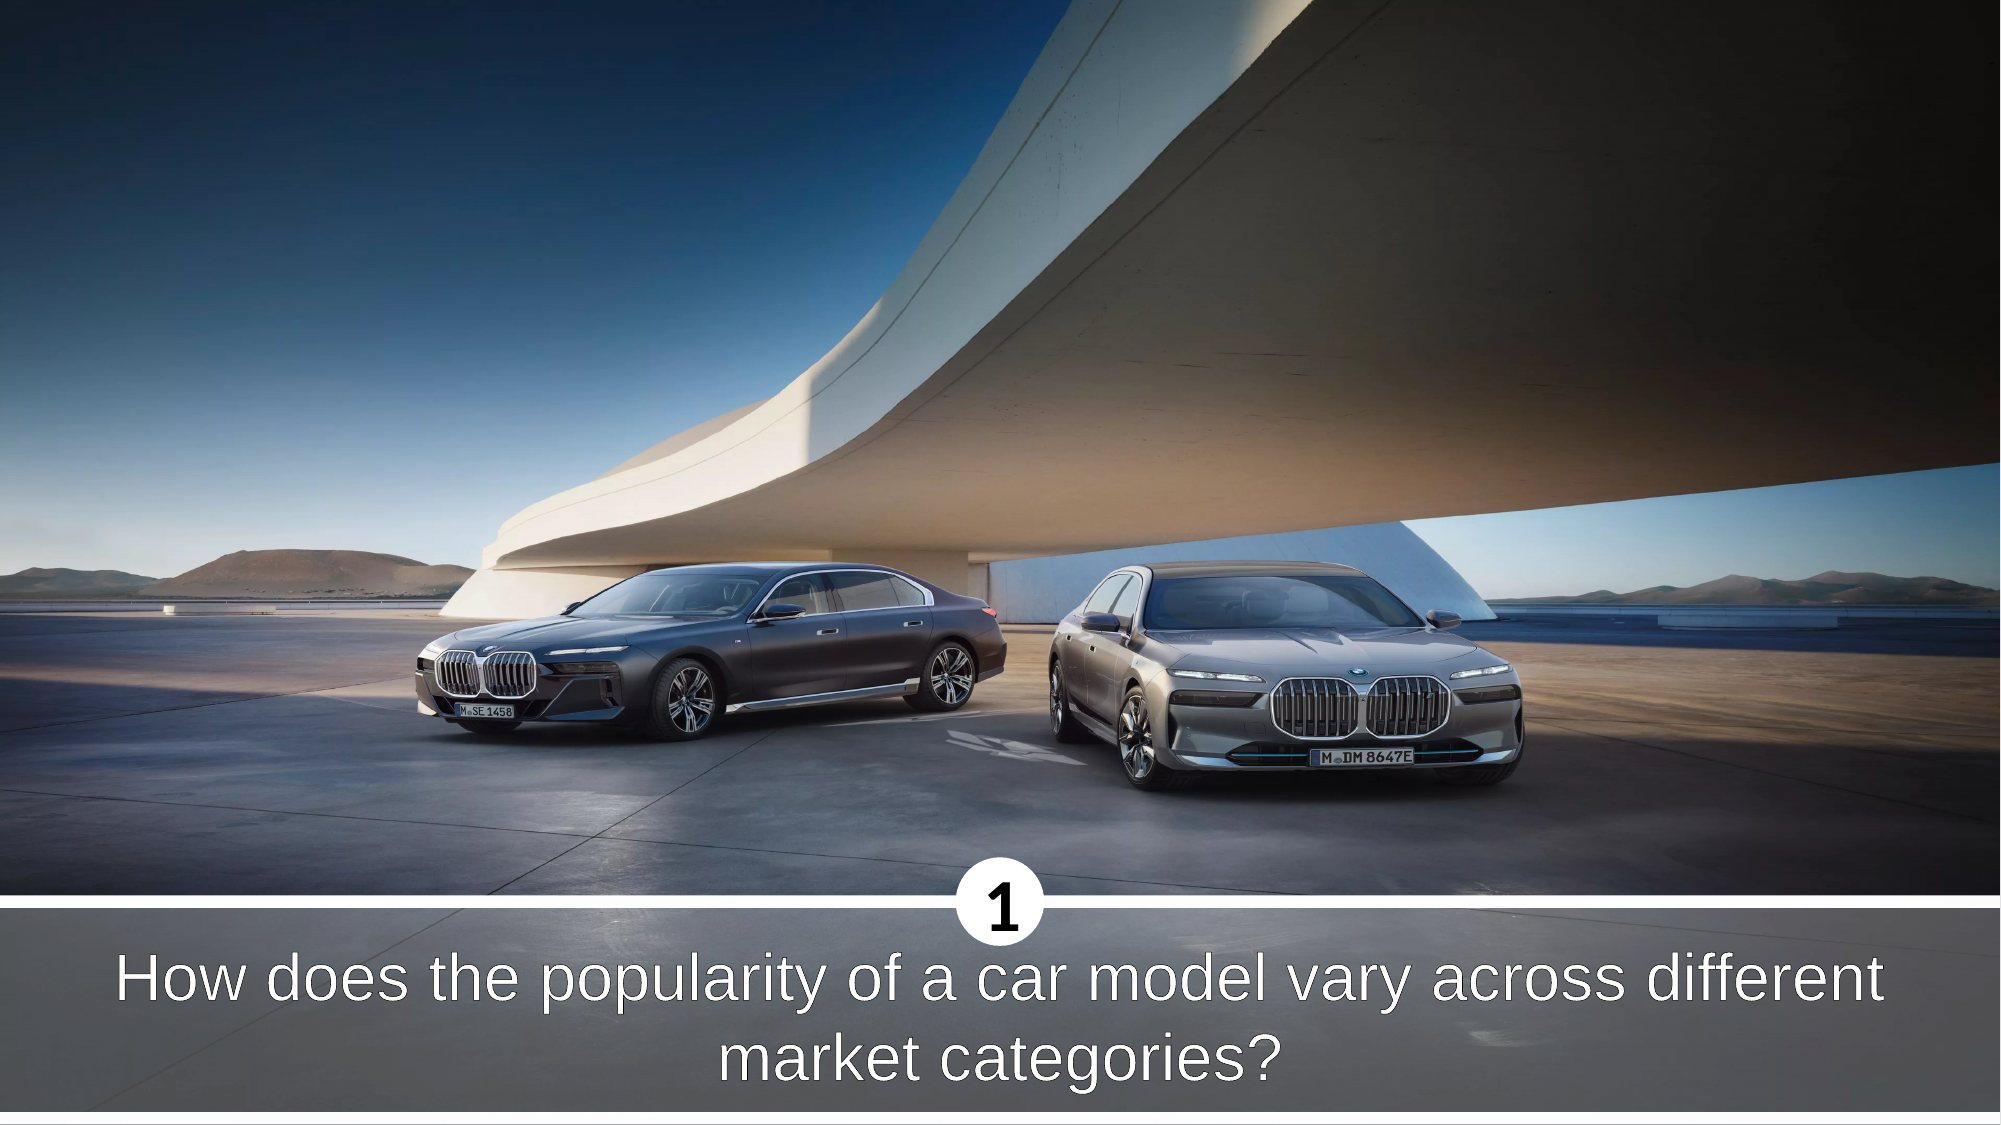

1
How does the popularity of a car model vary across different market categories?